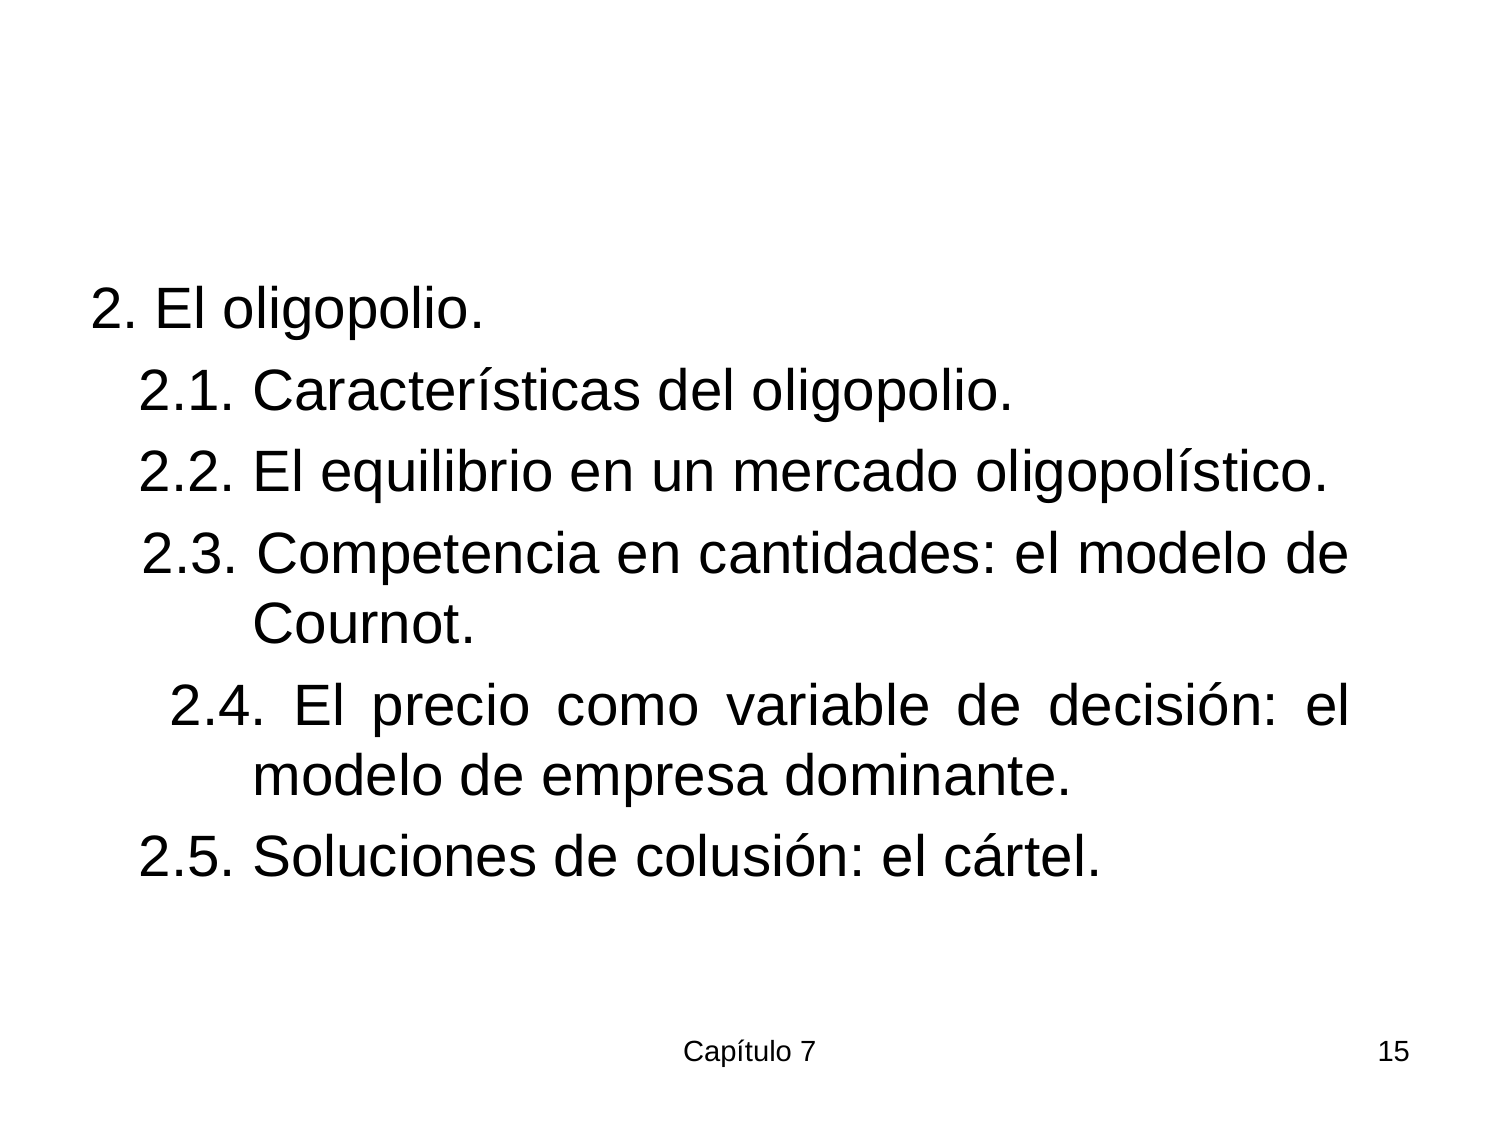

#
2. El oligopolio.
   2.1. Características del oligopolio.
   2.2. El equilibrio en un mercado oligopolístico.
   2.3. Competencia en cantidades: el modelo de Cournot.
   2.4. El precio como variable de decisión: el modelo de empresa dominante.
   2.5. Soluciones de colusión: el cártel.

Capítulo 7
15